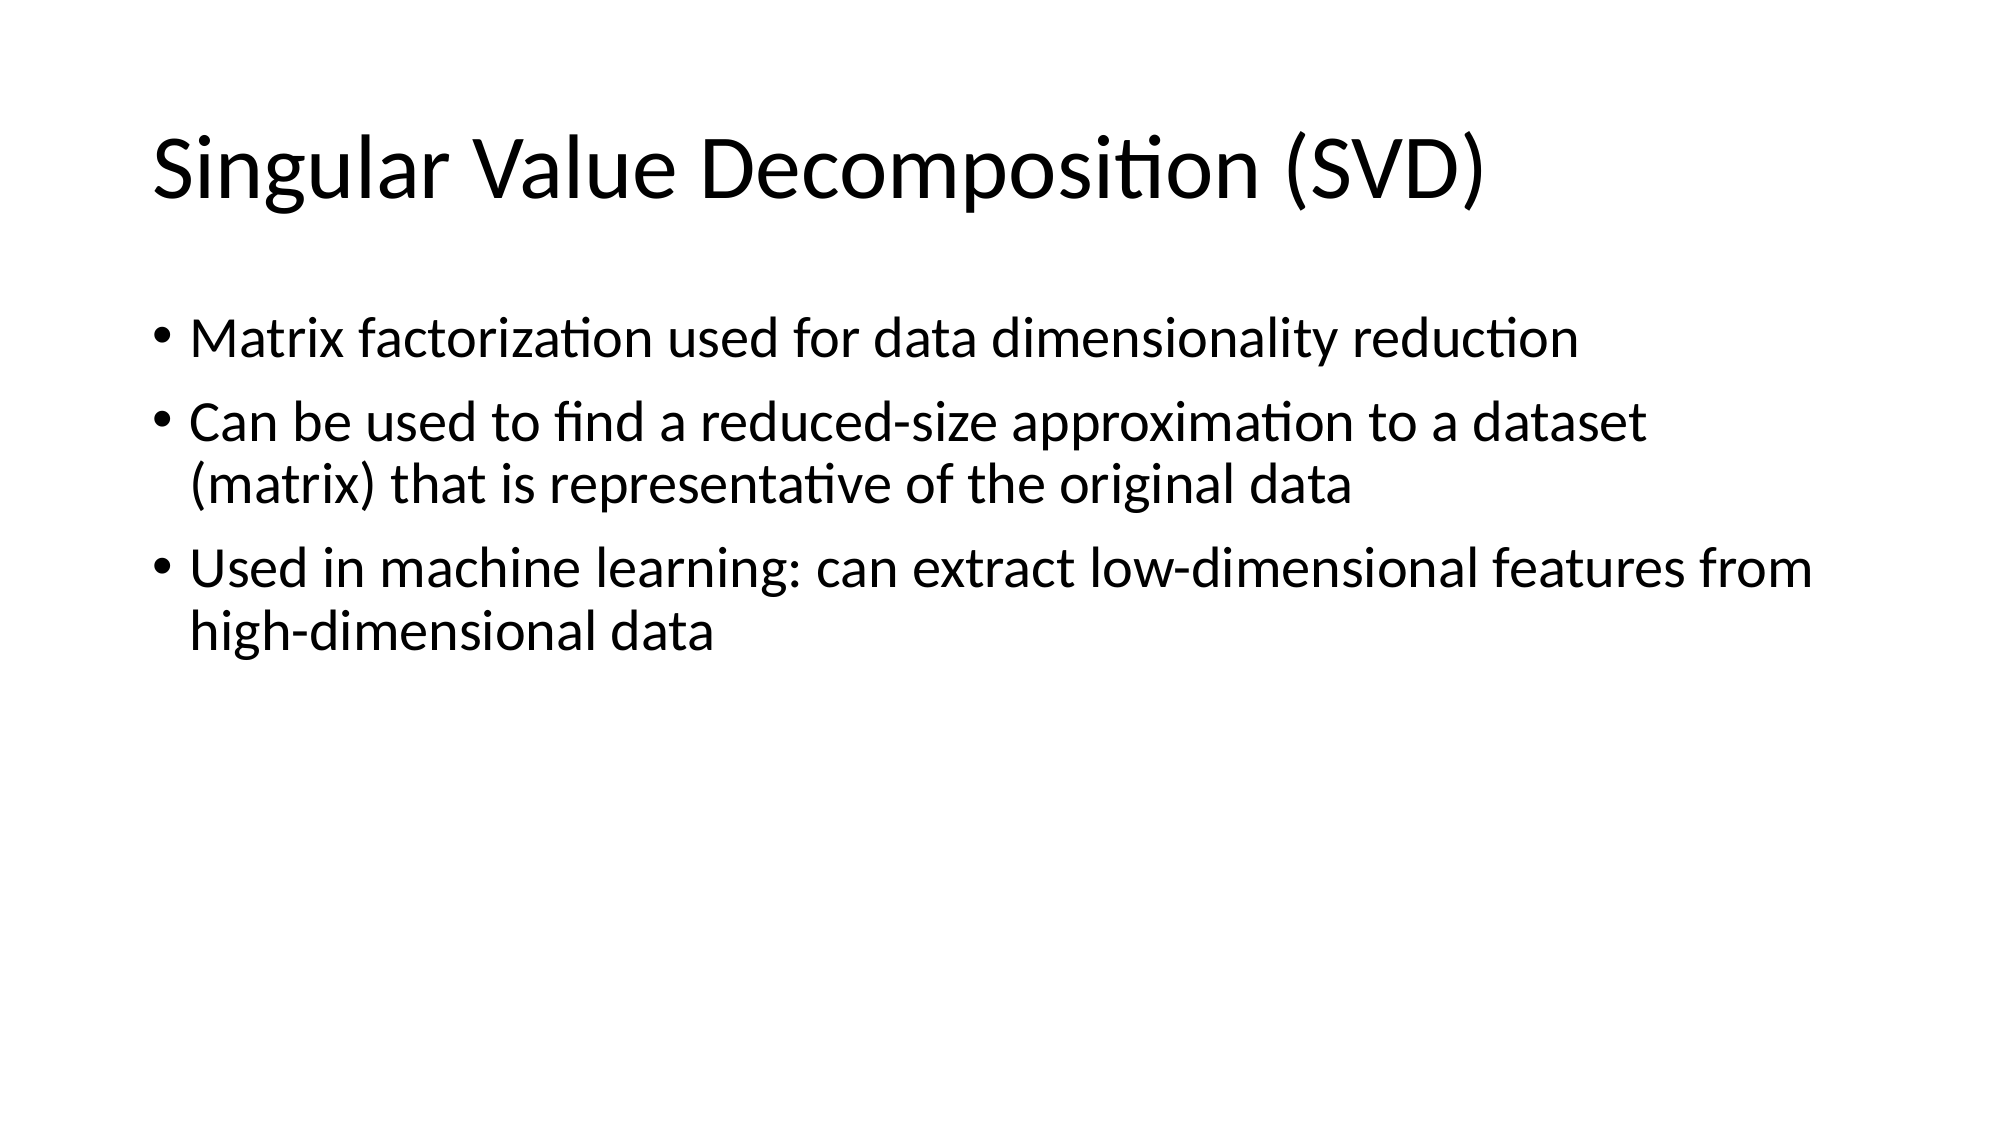

# Singular Value Decomposition (SVD)
Matrix factorization used for data dimensionality reduction
Can be used to find a reduced-size approximation to a dataset (matrix) that is representative of the original data
Used in machine learning: can extract low-dimensional features from high-dimensional data